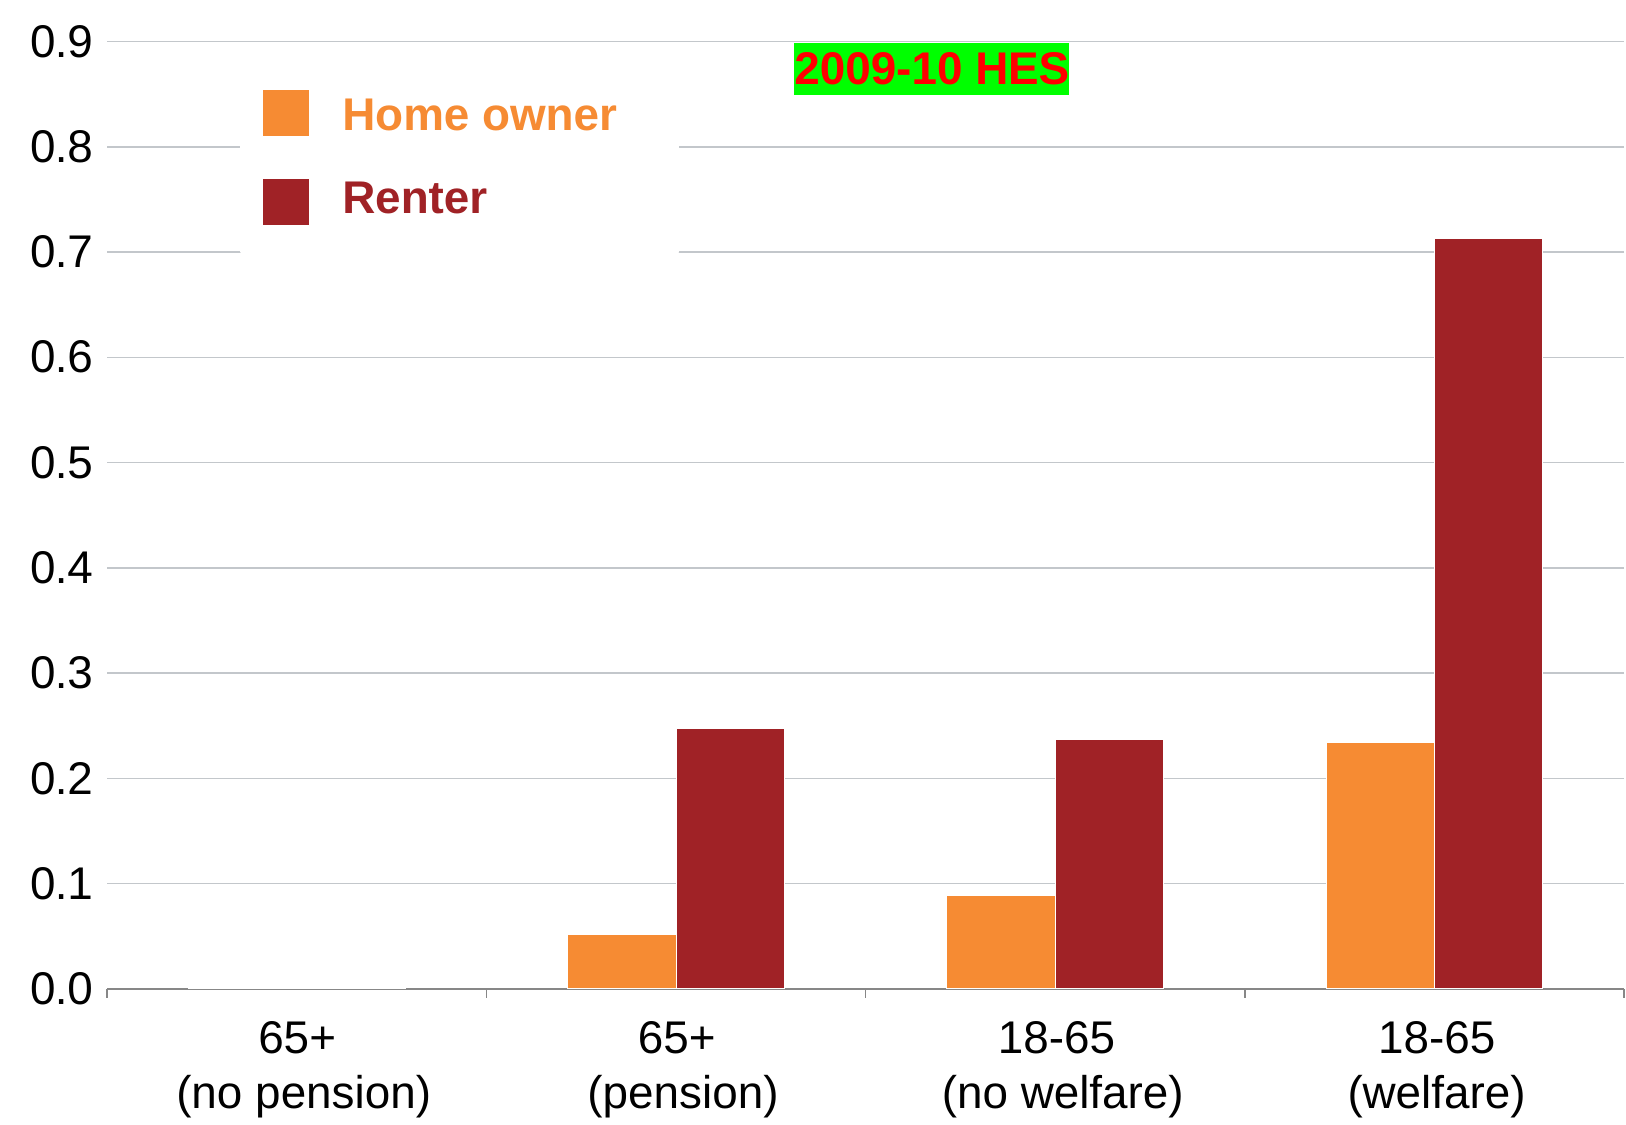

### Chart

| Category | Homeowner | Renter |
|---|---|---|
| 65+ (no pension | 0.0 | 0.0 |
| Category 2 | 0.0519 | 0.2472 |
| Category 3 | 0.0892 | 0.2372 |
| Category 4 | 0.234 | 0.713 |
2009-10 HES

Home owner
Renter

65+
(no pension)
65+
(pension)
18-65
(no welfare)
18-65 (welfare)